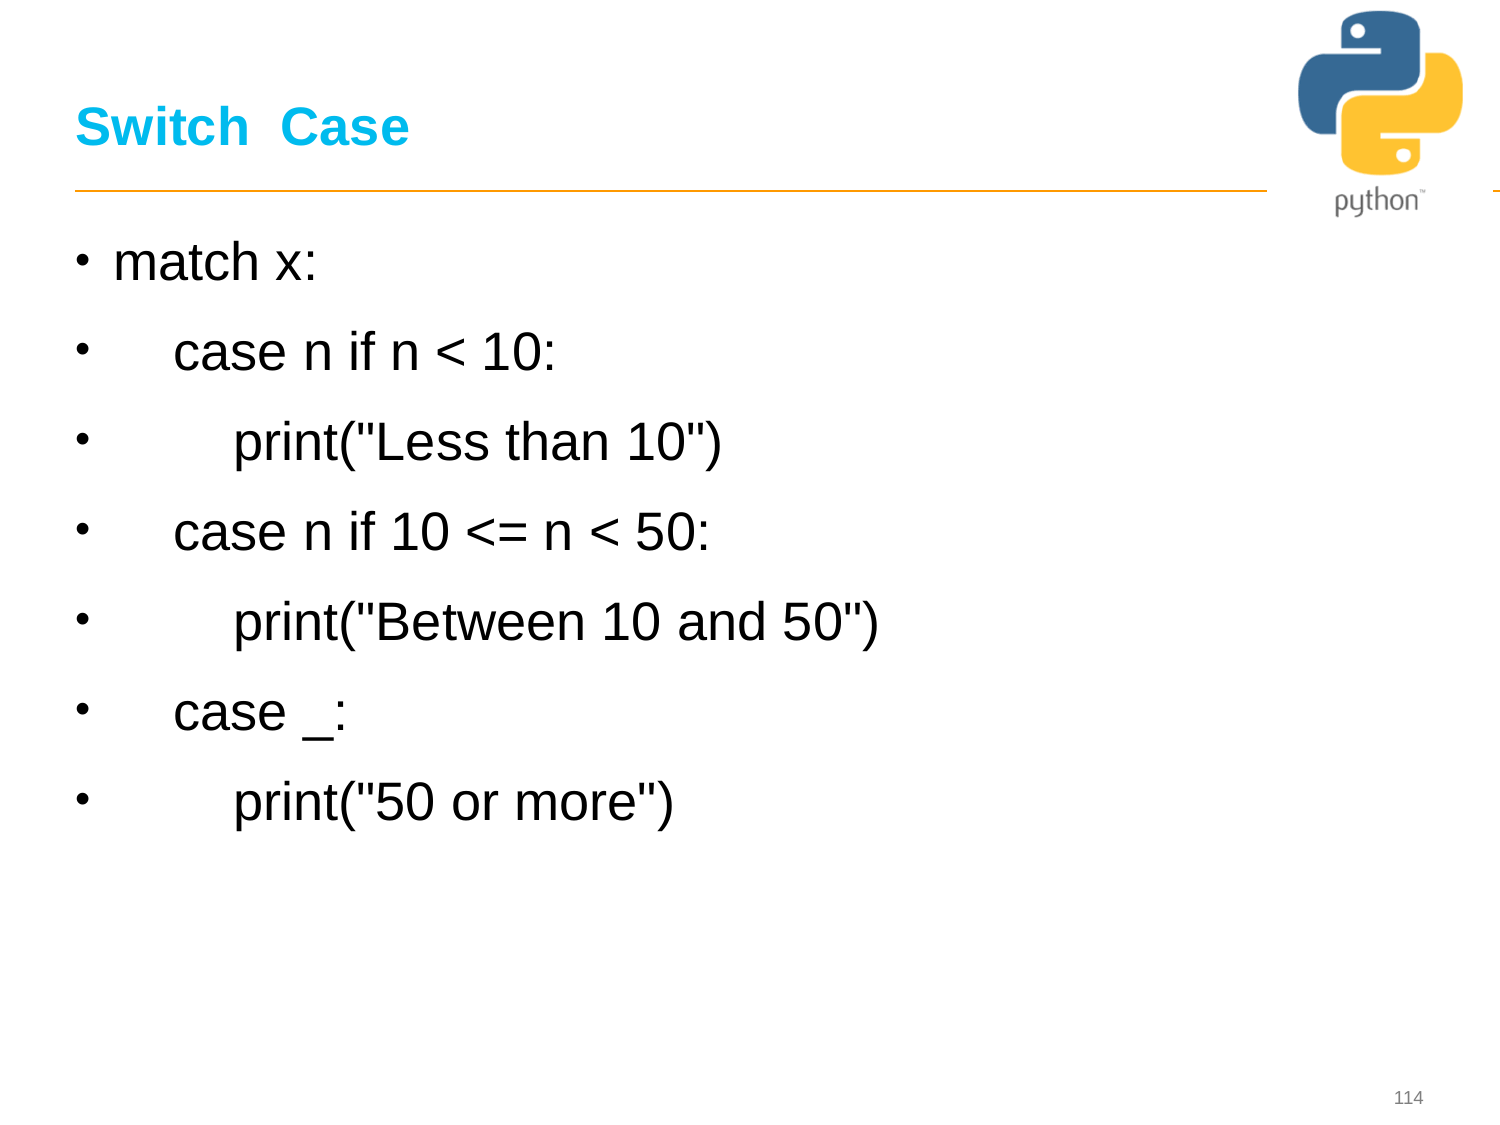

# Switch  Case
match x:
    case n if n < 10:
        print("Less than 10")
    case n if 10 <= n < 50:
        print("Between 10 and 50")
    case _:
        print("50 or more")